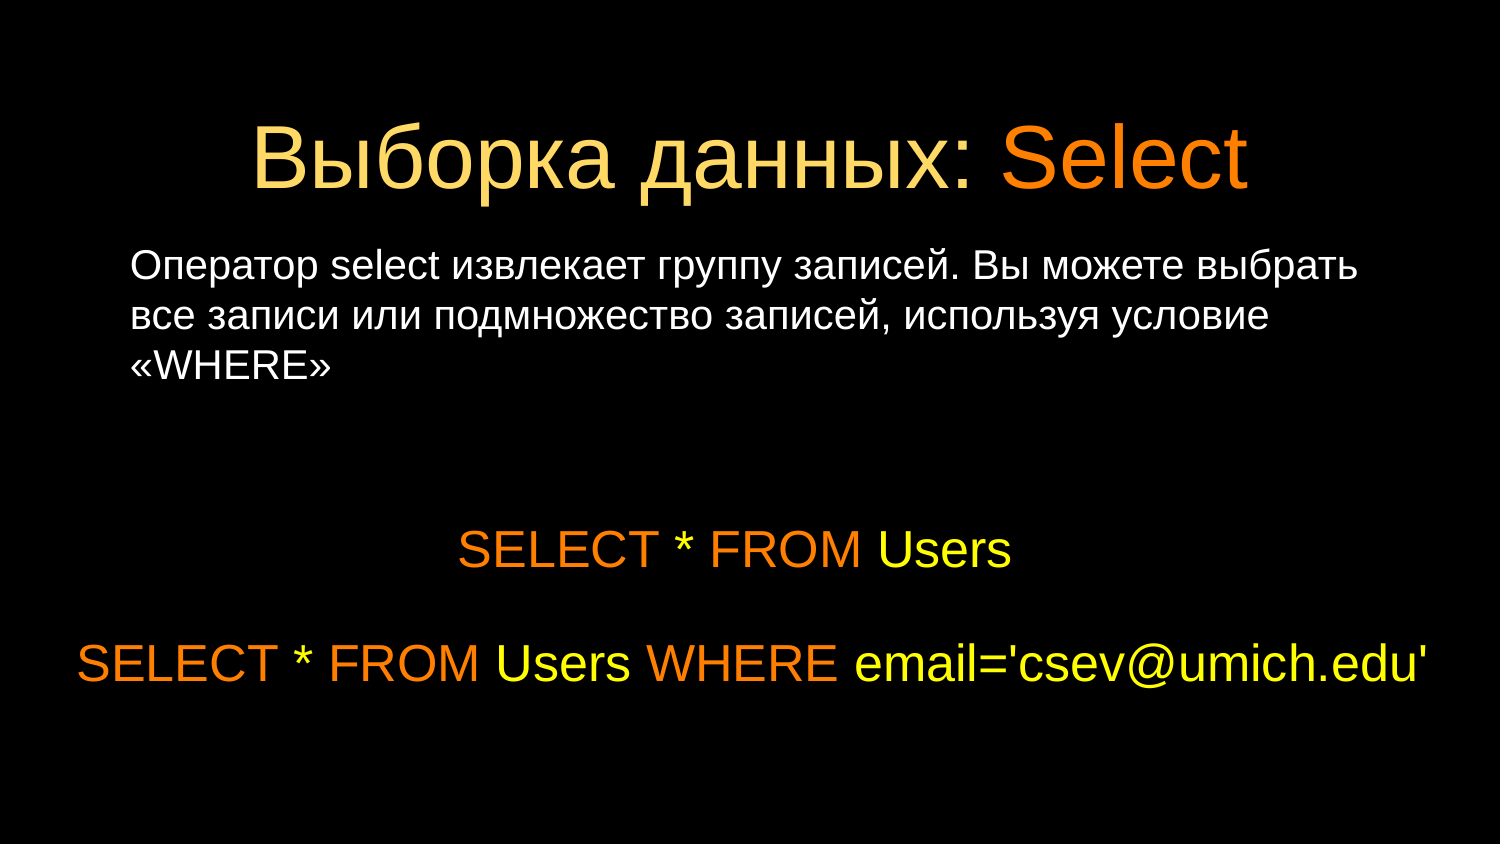

# Выборка данных: Select
Оператор select извлекает группу записей. Вы можете выбрать все записи или подмножество записей, используя условие «WHERE»
SELECT * FROM Users
SELECT * FROM Users WHERE email='csev@umich.edu'